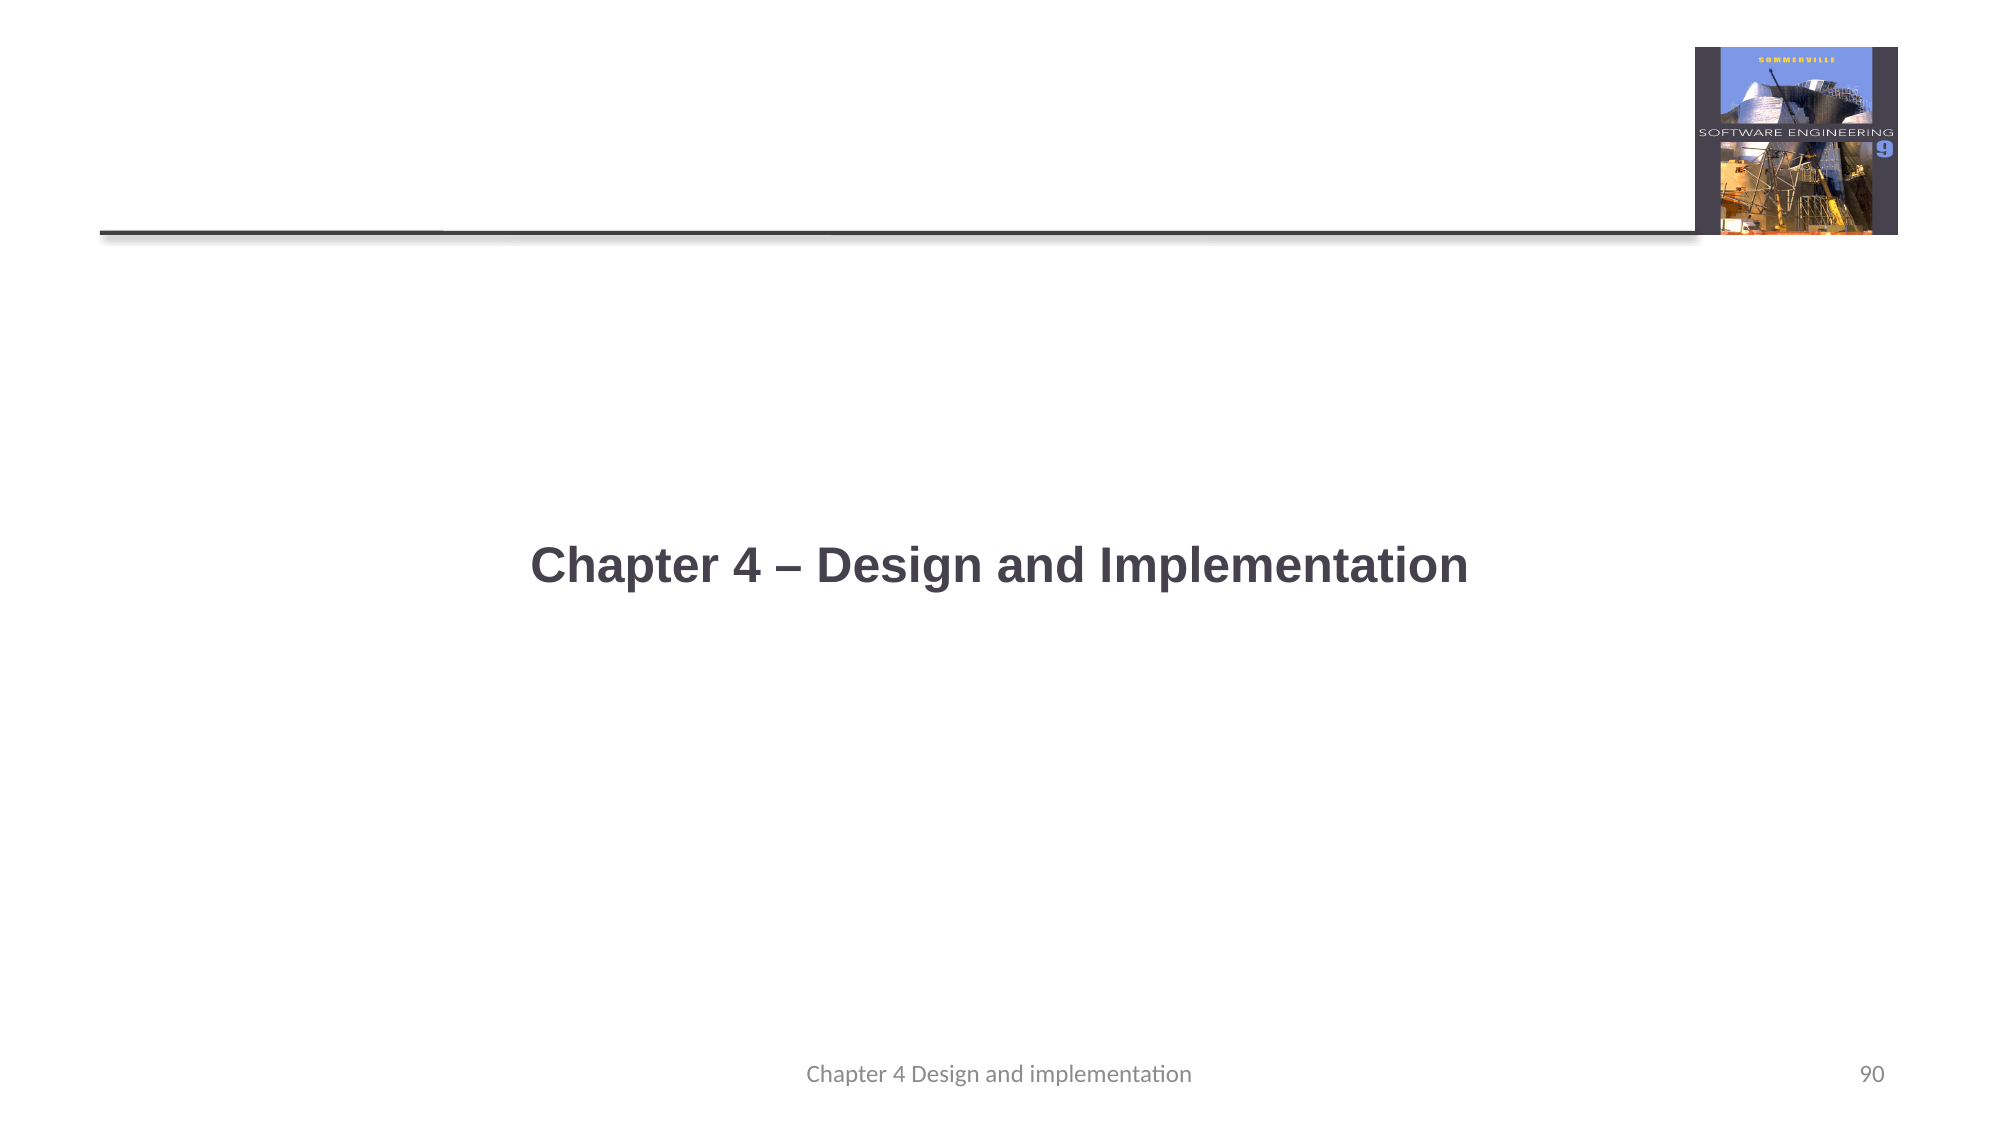

# Chapter 4 – Design and Implementation
Chapter 4 Design and implementation
90